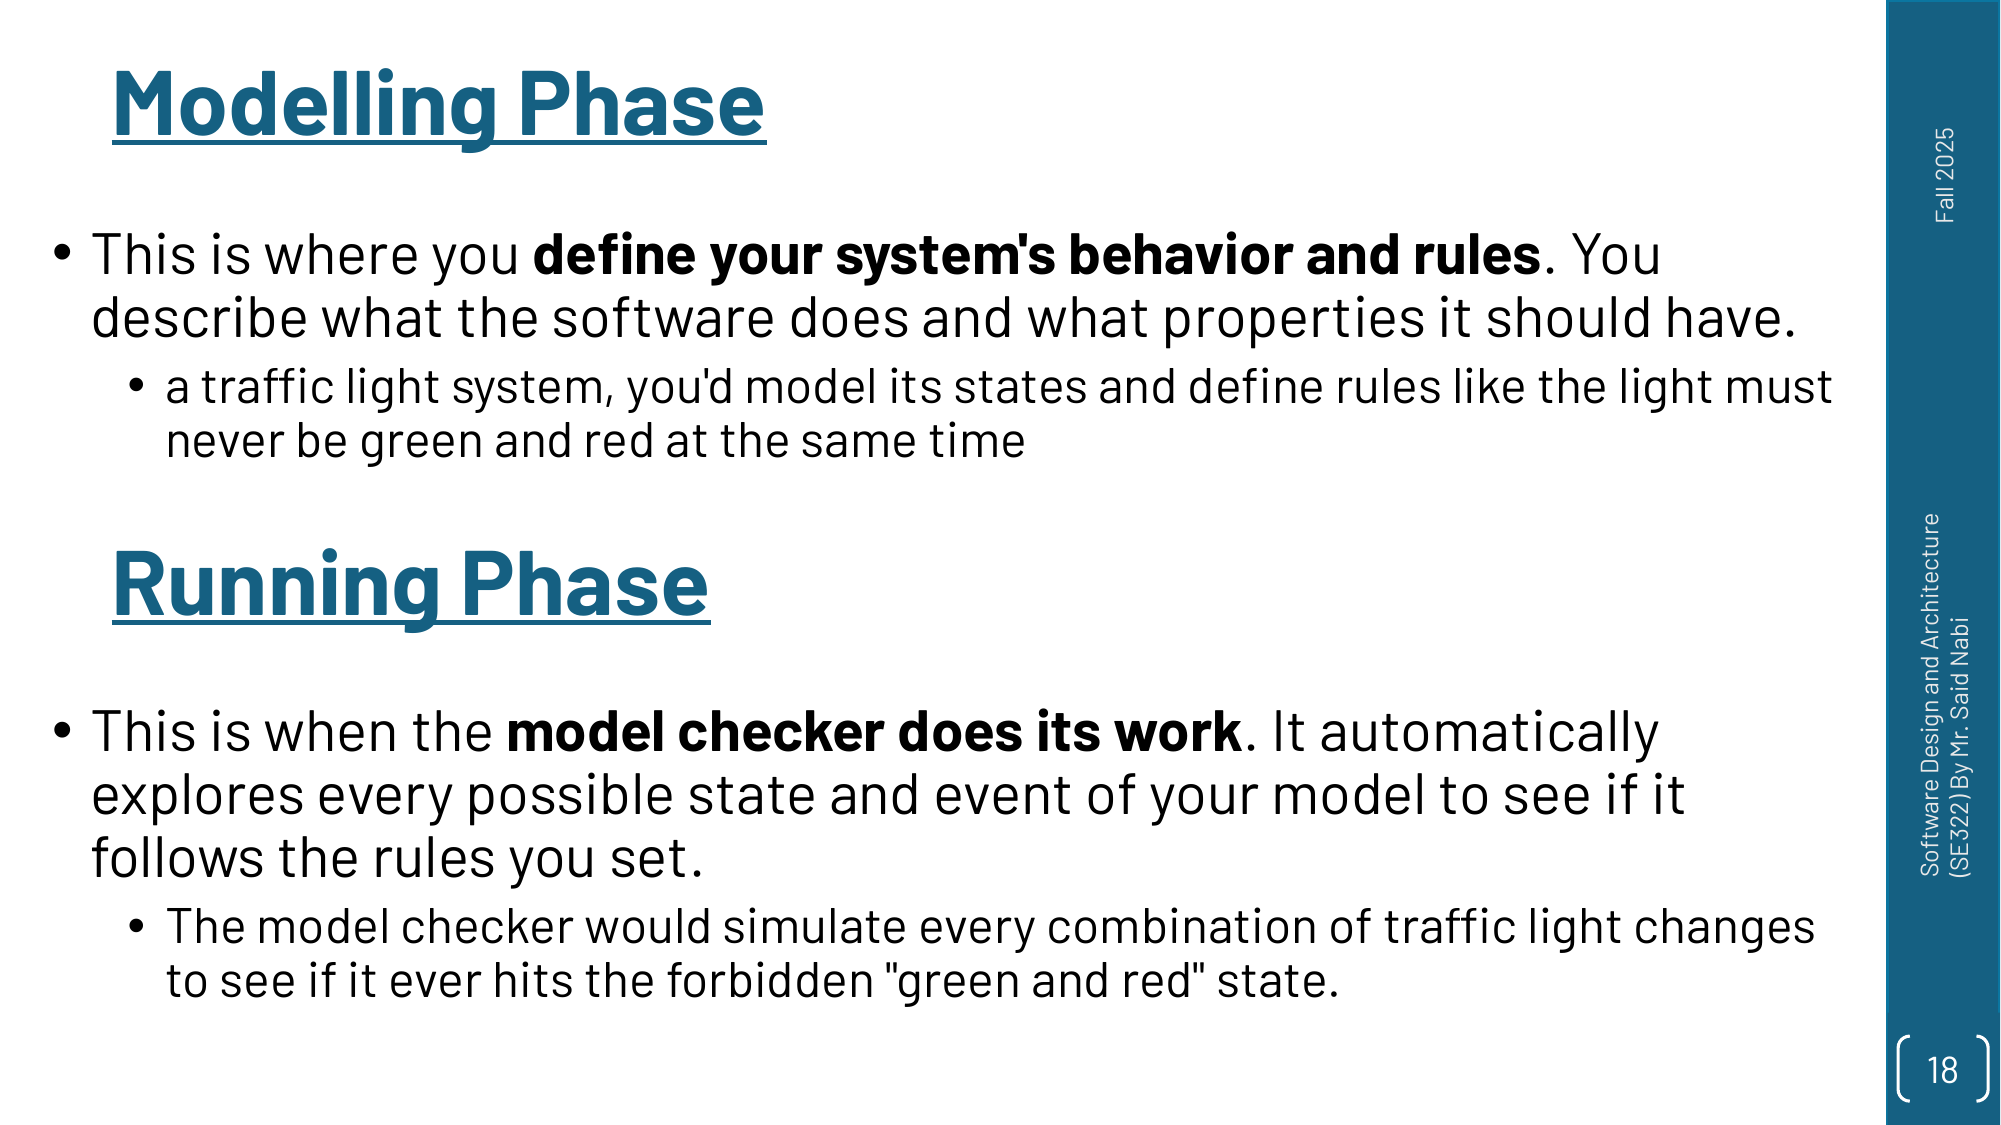

# Modelling Phase

This is where you define your system's behavior and rules. You describe what the software does and what properties it should have.
a traffic light system, you'd model its states and define rules like the light must never be green and red at the same time

This is when the model checker does its work. It automatically explores every possible state and event of your model to see if it follows the rules you set.
The model checker would simulate every combination of traffic light changes to see if it ever hits the forbidden "green and red" state.

Running Phase